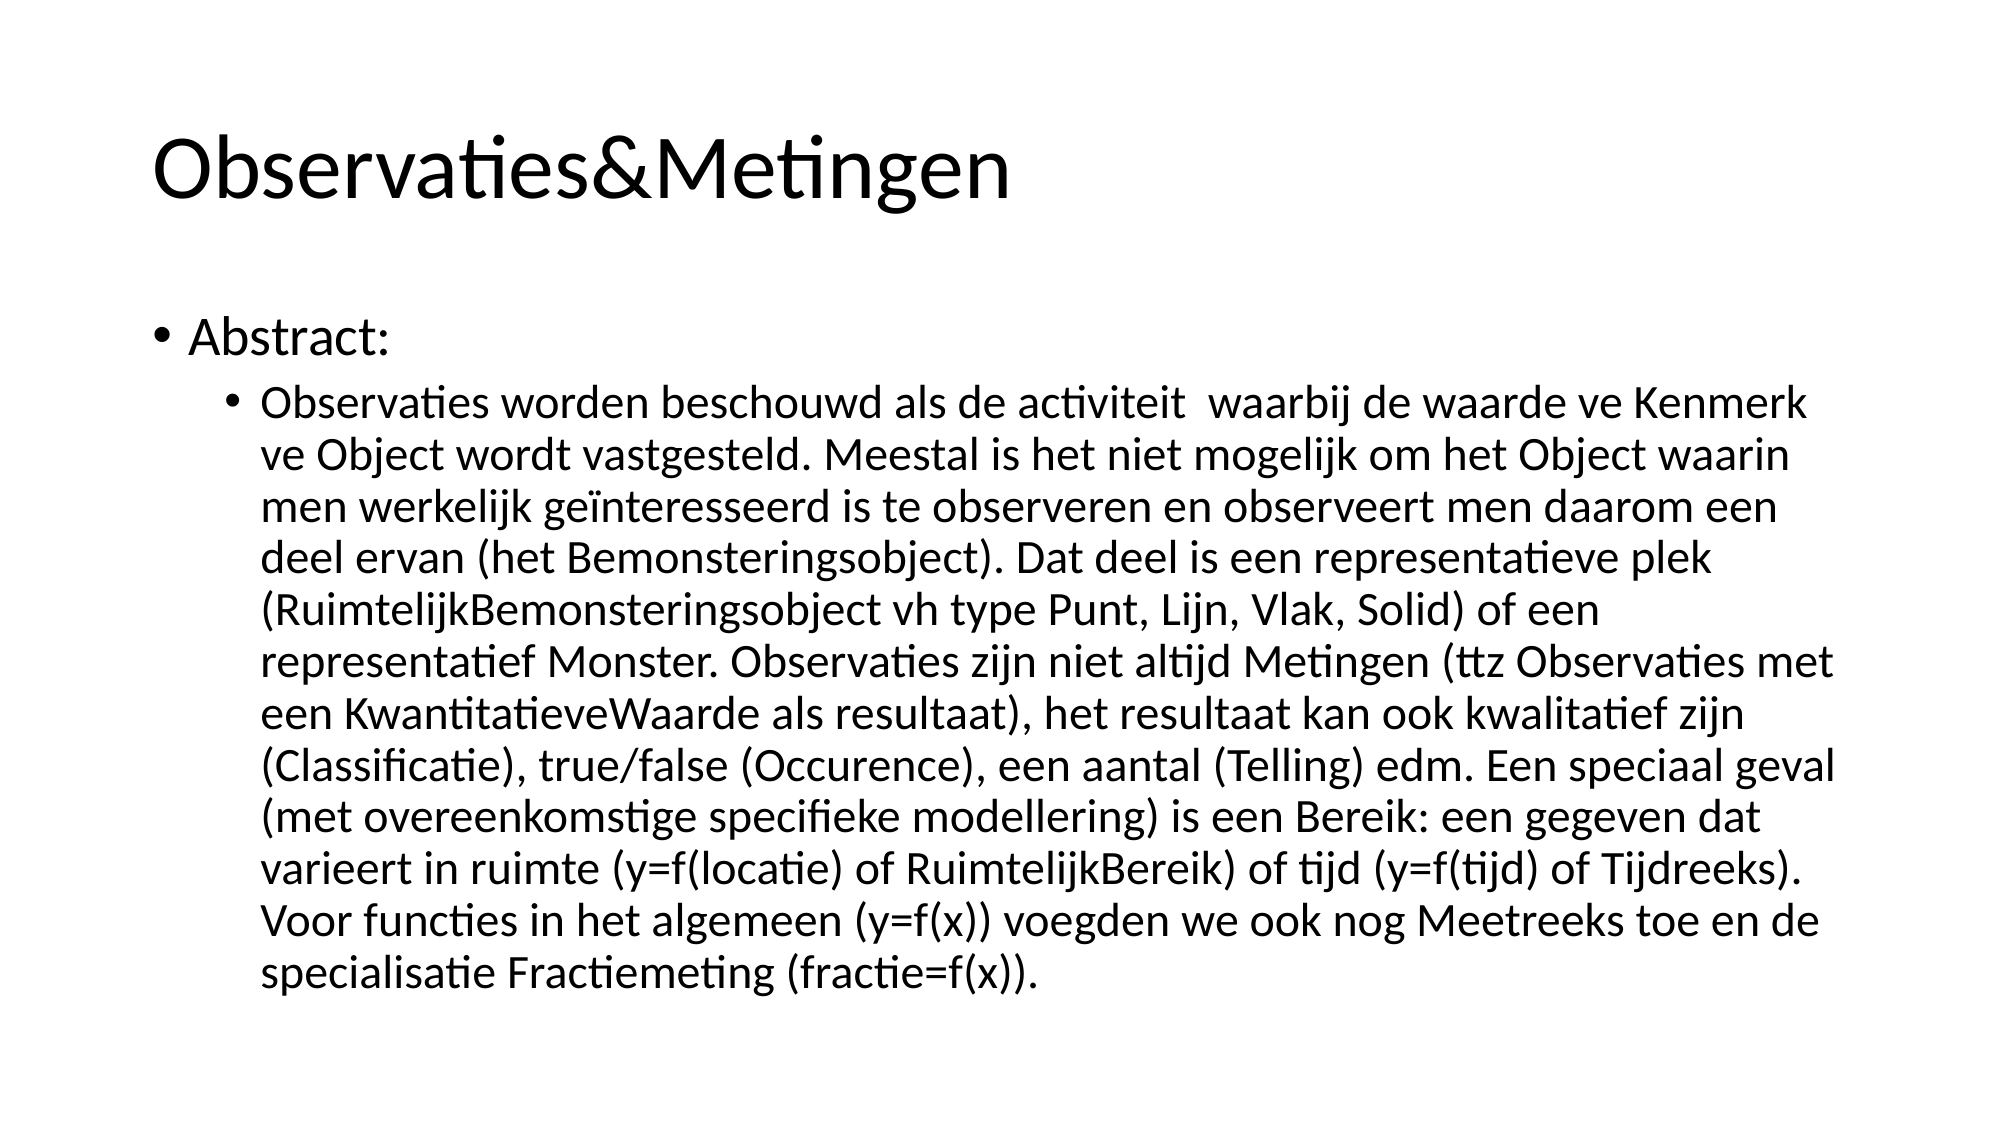

# Observaties&Metingen
Abstract:
Observaties worden beschouwd als de activiteit  waarbij de waarde ve Kenmerk ve Object wordt vastgesteld. Meestal is het niet mogelijk om het Object waarin men werkelijk geïnteresseerd is te observeren en observeert men daarom een deel ervan (het Bemonsteringsobject). Dat deel is een representatieve plek (RuimtelijkBemonsteringsobject vh type Punt, Lijn, Vlak, Solid) of een representatief Monster. Observaties zijn niet altijd Metingen (ttz Observaties met een KwantitatieveWaarde als resultaat), het resultaat kan ook kwalitatief zijn (Classificatie), true/false (Occurence), een aantal (Telling) edm. Een speciaal geval (met overeenkomstige specifieke modellering) is een Bereik: een gegeven dat varieert in ruimte (y=f(locatie) of RuimtelijkBereik) of tijd (y=f(tijd) of Tijdreeks). Voor functies in het algemeen (y=f(x)) voegden we ook nog Meetreeks toe en de specialisatie Fractiemeting (fractie=f(x)).